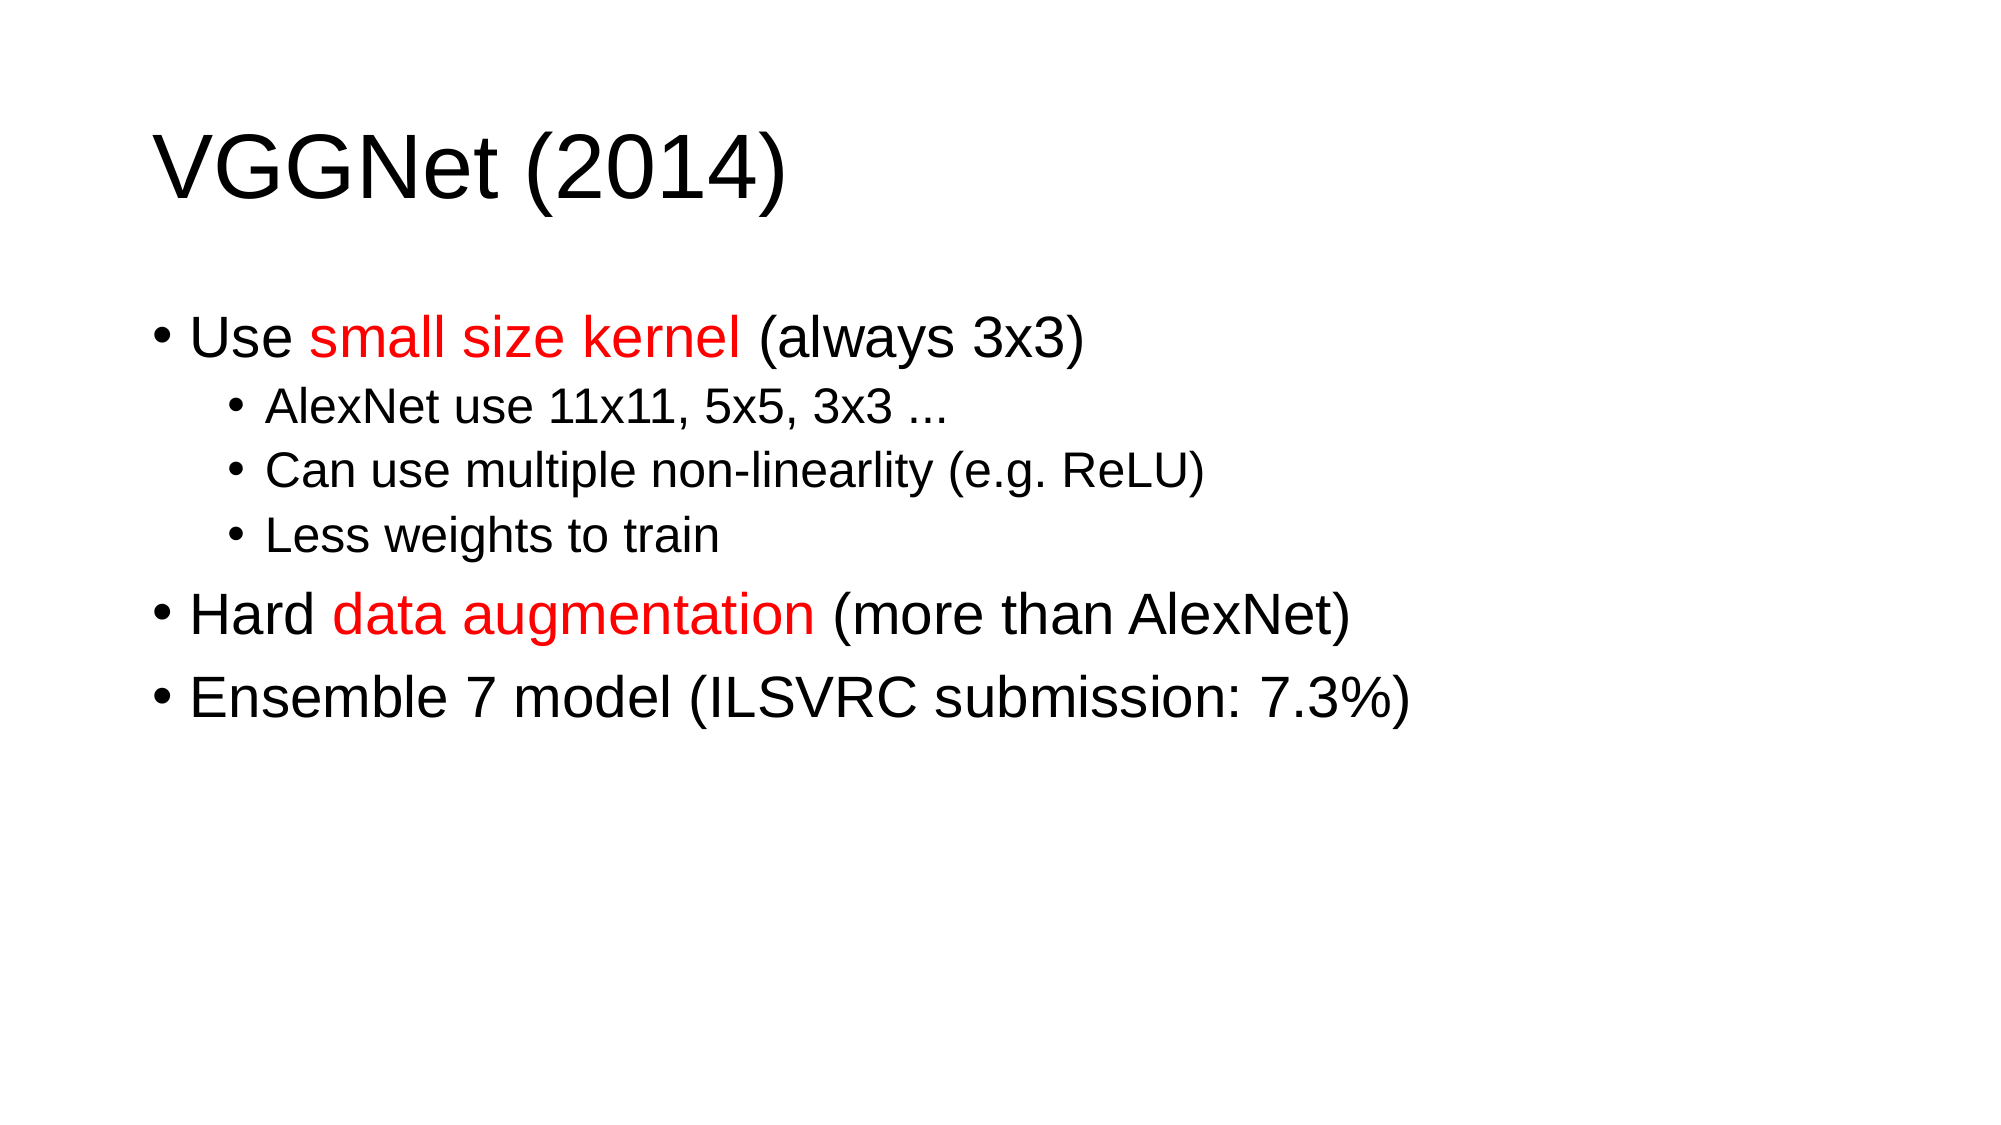

# VGGNet (2014)
Use small size kernel (always 3x3)
AlexNet use 11x11, 5x5, 3x3 ...
Can use multiple non-linearlity (e.g. ReLU)
Less weights to train
Hard data augmentation (more than AlexNet)
Ensemble 7 model (ILSVRC submission: 7.3%)